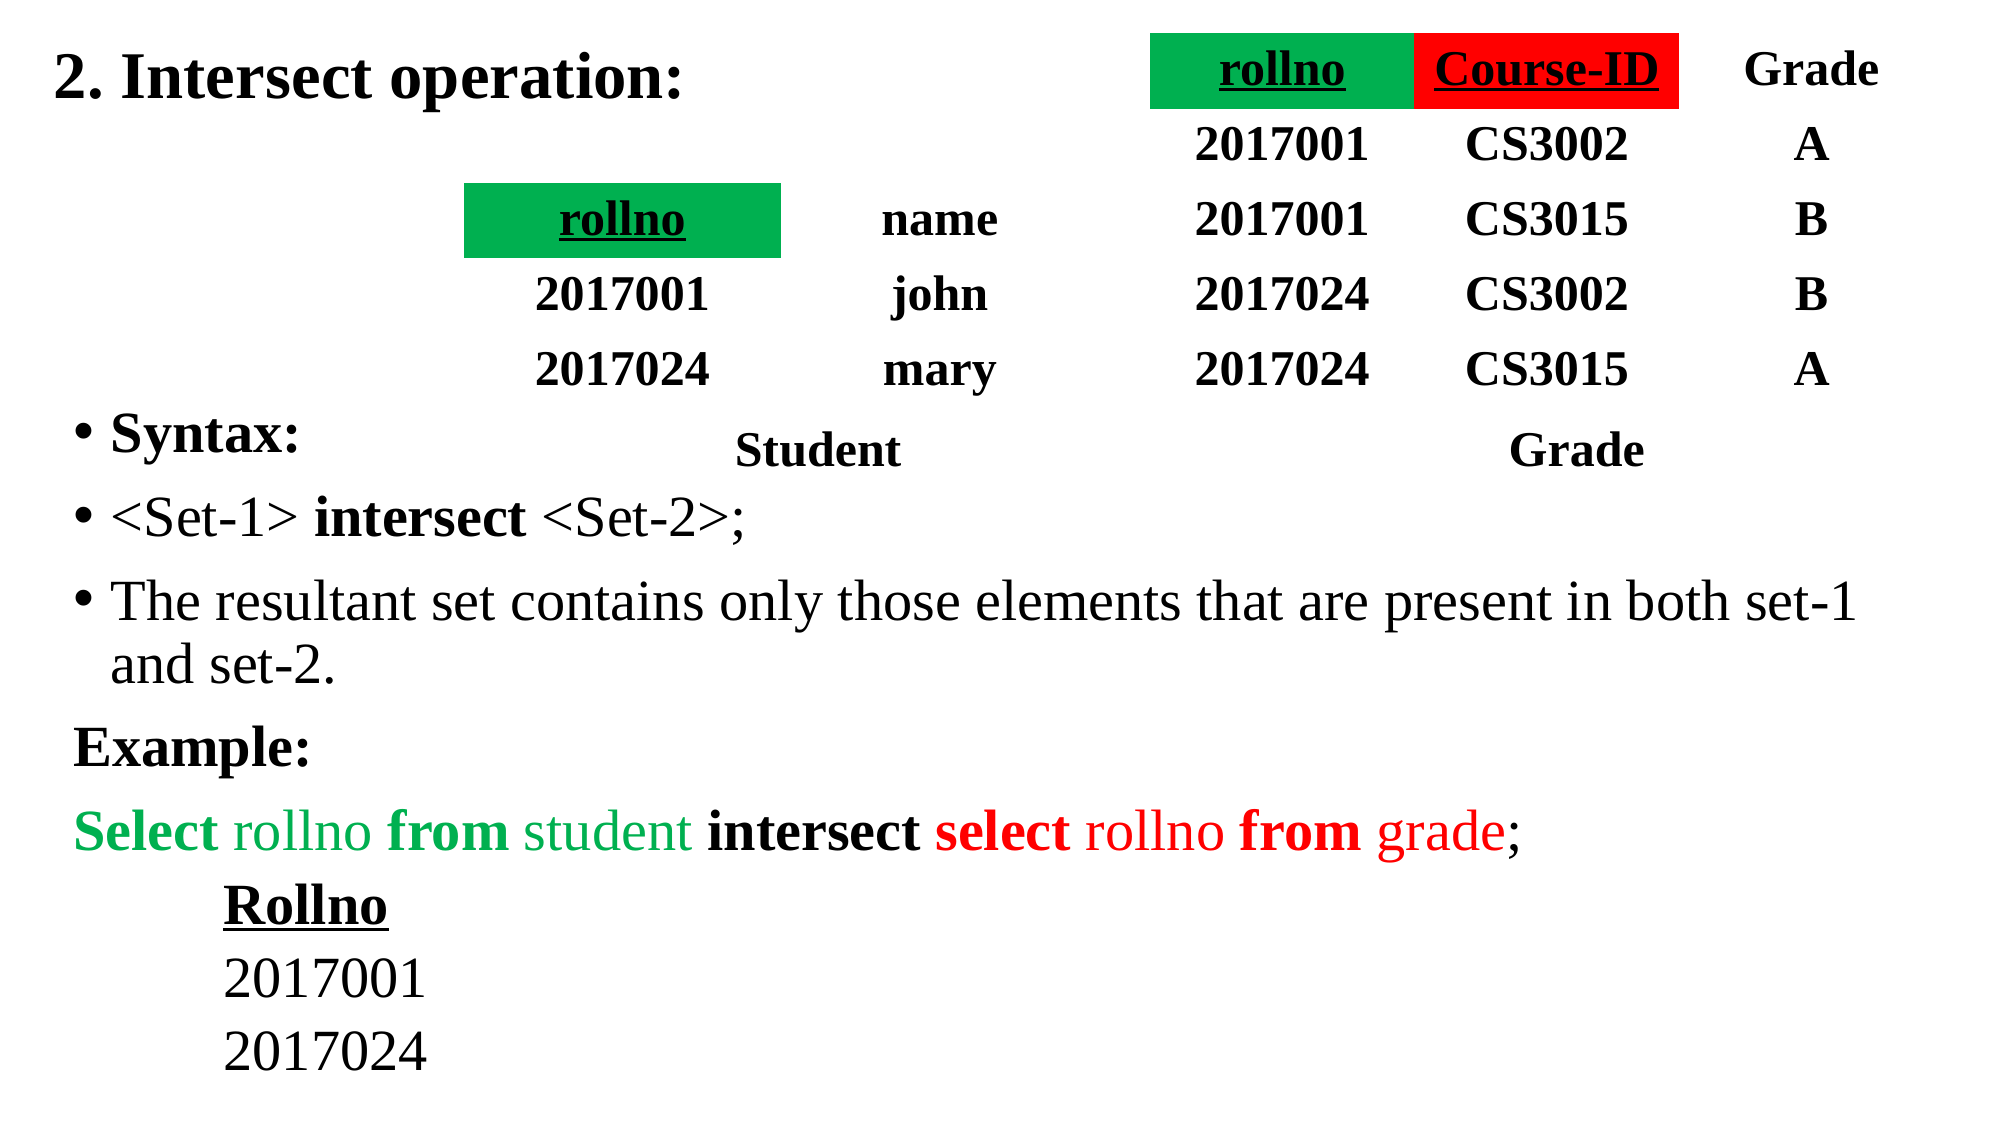

2. Intersect operation:
| rollno | Course-ID | Grade |
| --- | --- | --- |
| 2017001 | CS3002 | A |
| 2017001 | CS3015 | B |
| rollno | name |
| --- | --- |
| 2017001 | john |
| 2017024 | mary |
| 2017024 | CS3002 | B |
| --- | --- | --- |
| 2017024 | CS3015 | A |
Syntax:
<Set-1> intersect <Set-2>;
The resultant set contains only those elements that are present in both set-1 and set-2.
Example:
Select rollno from student intersect select rollno from grade;
Rollno
2017001
2017024

Student
Grade